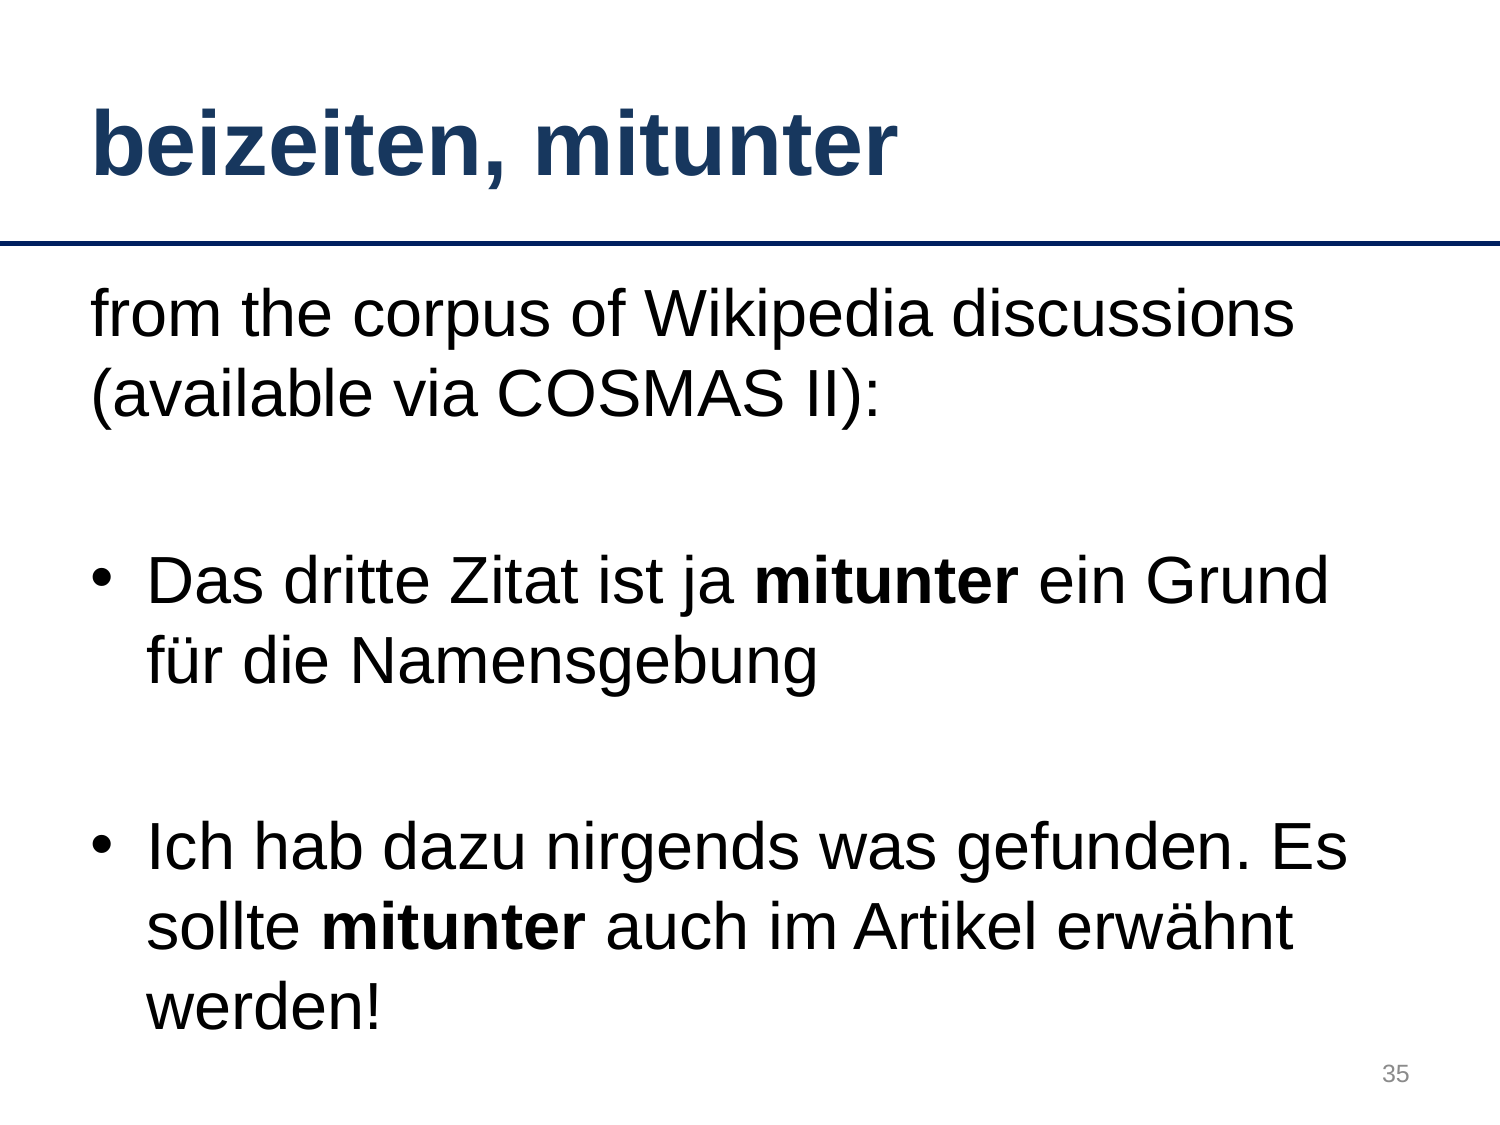

# beizeiten, mitunter
from the corpus of Wikipedia discussions (available via COSMAS II):

Das dritte Zitat ist ja mitunter ein Grund für die Namensgebung

Ich hab dazu nirgends was gefunden. Es sollte mitunter auch im Artikel erwähnt werden!
35